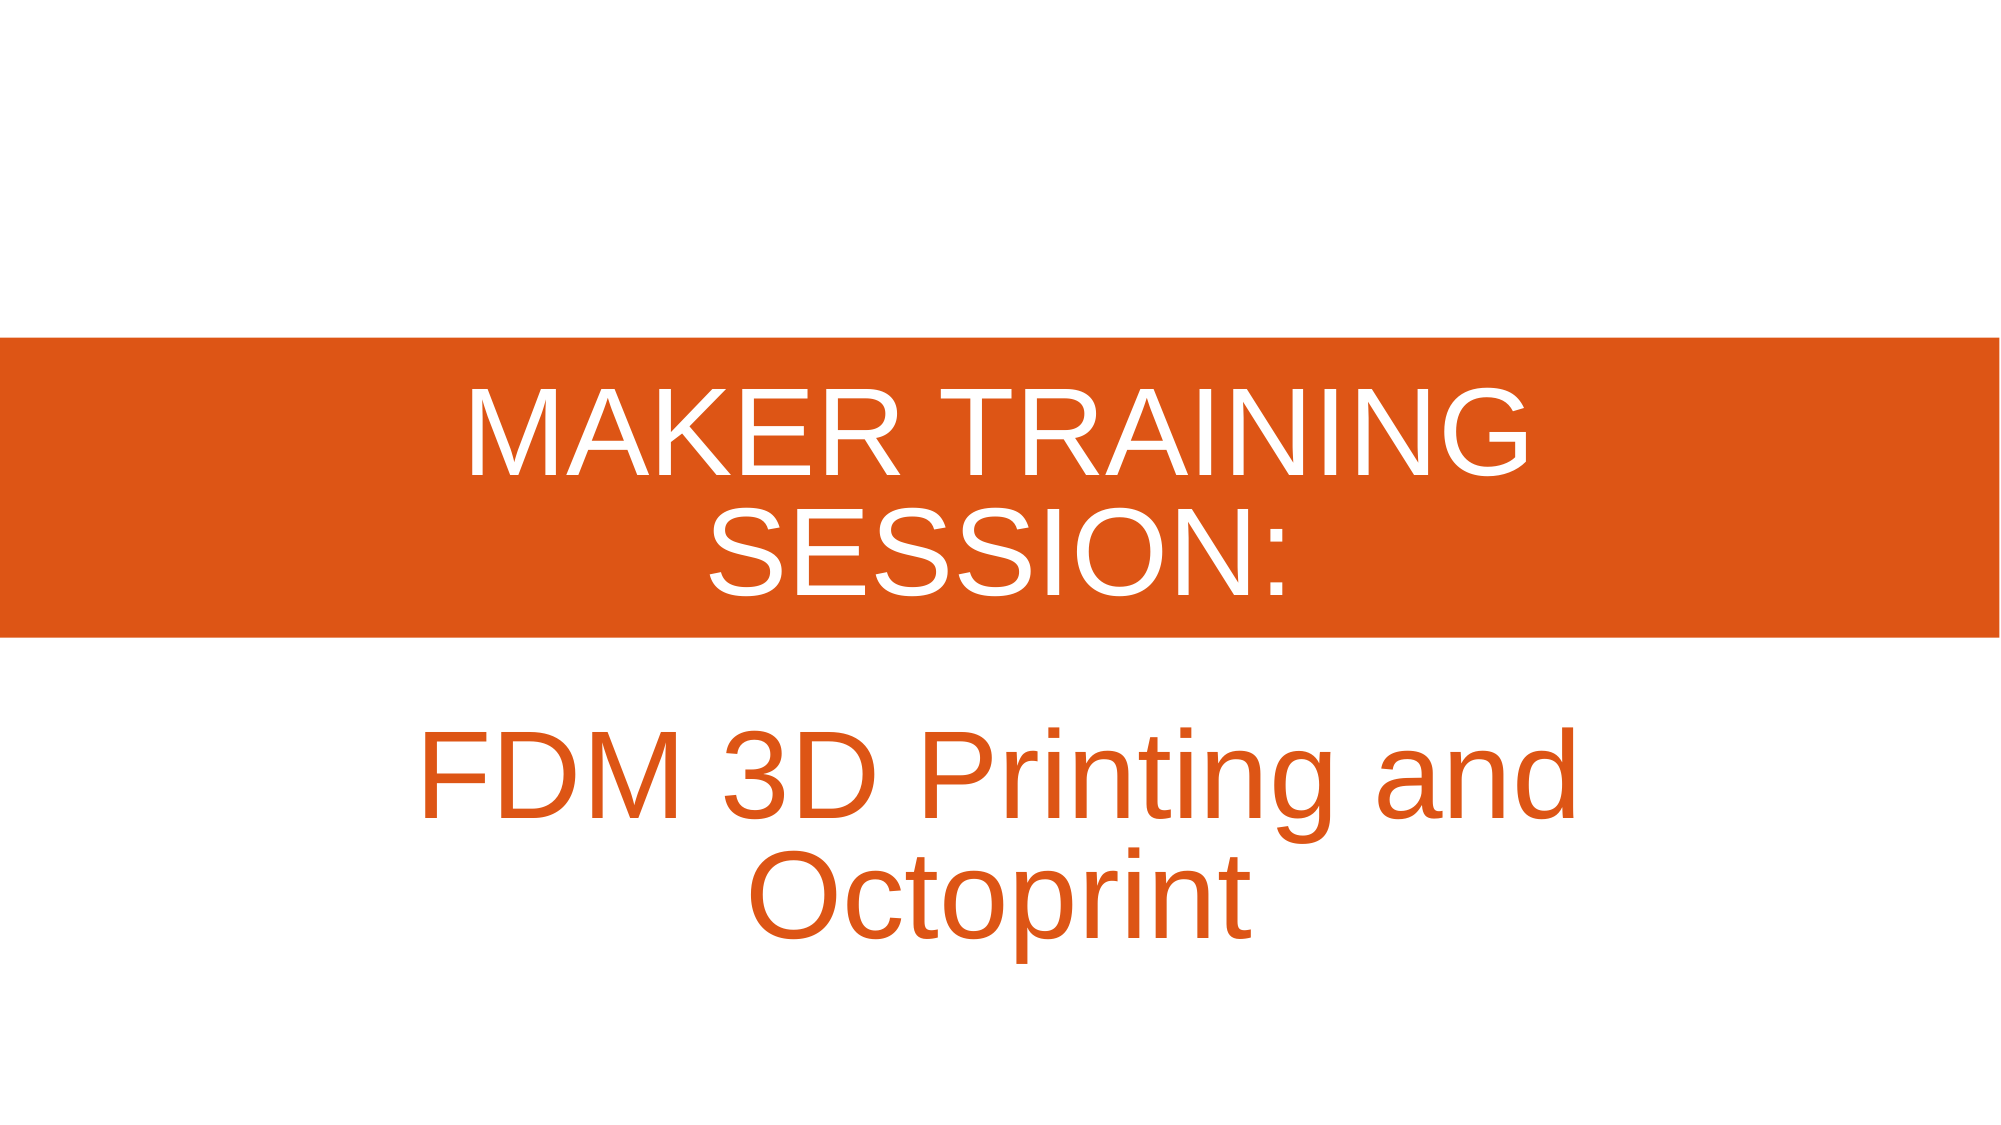

# MAKER TRAINING SESSION:
FDM 3D Printing and Octoprint